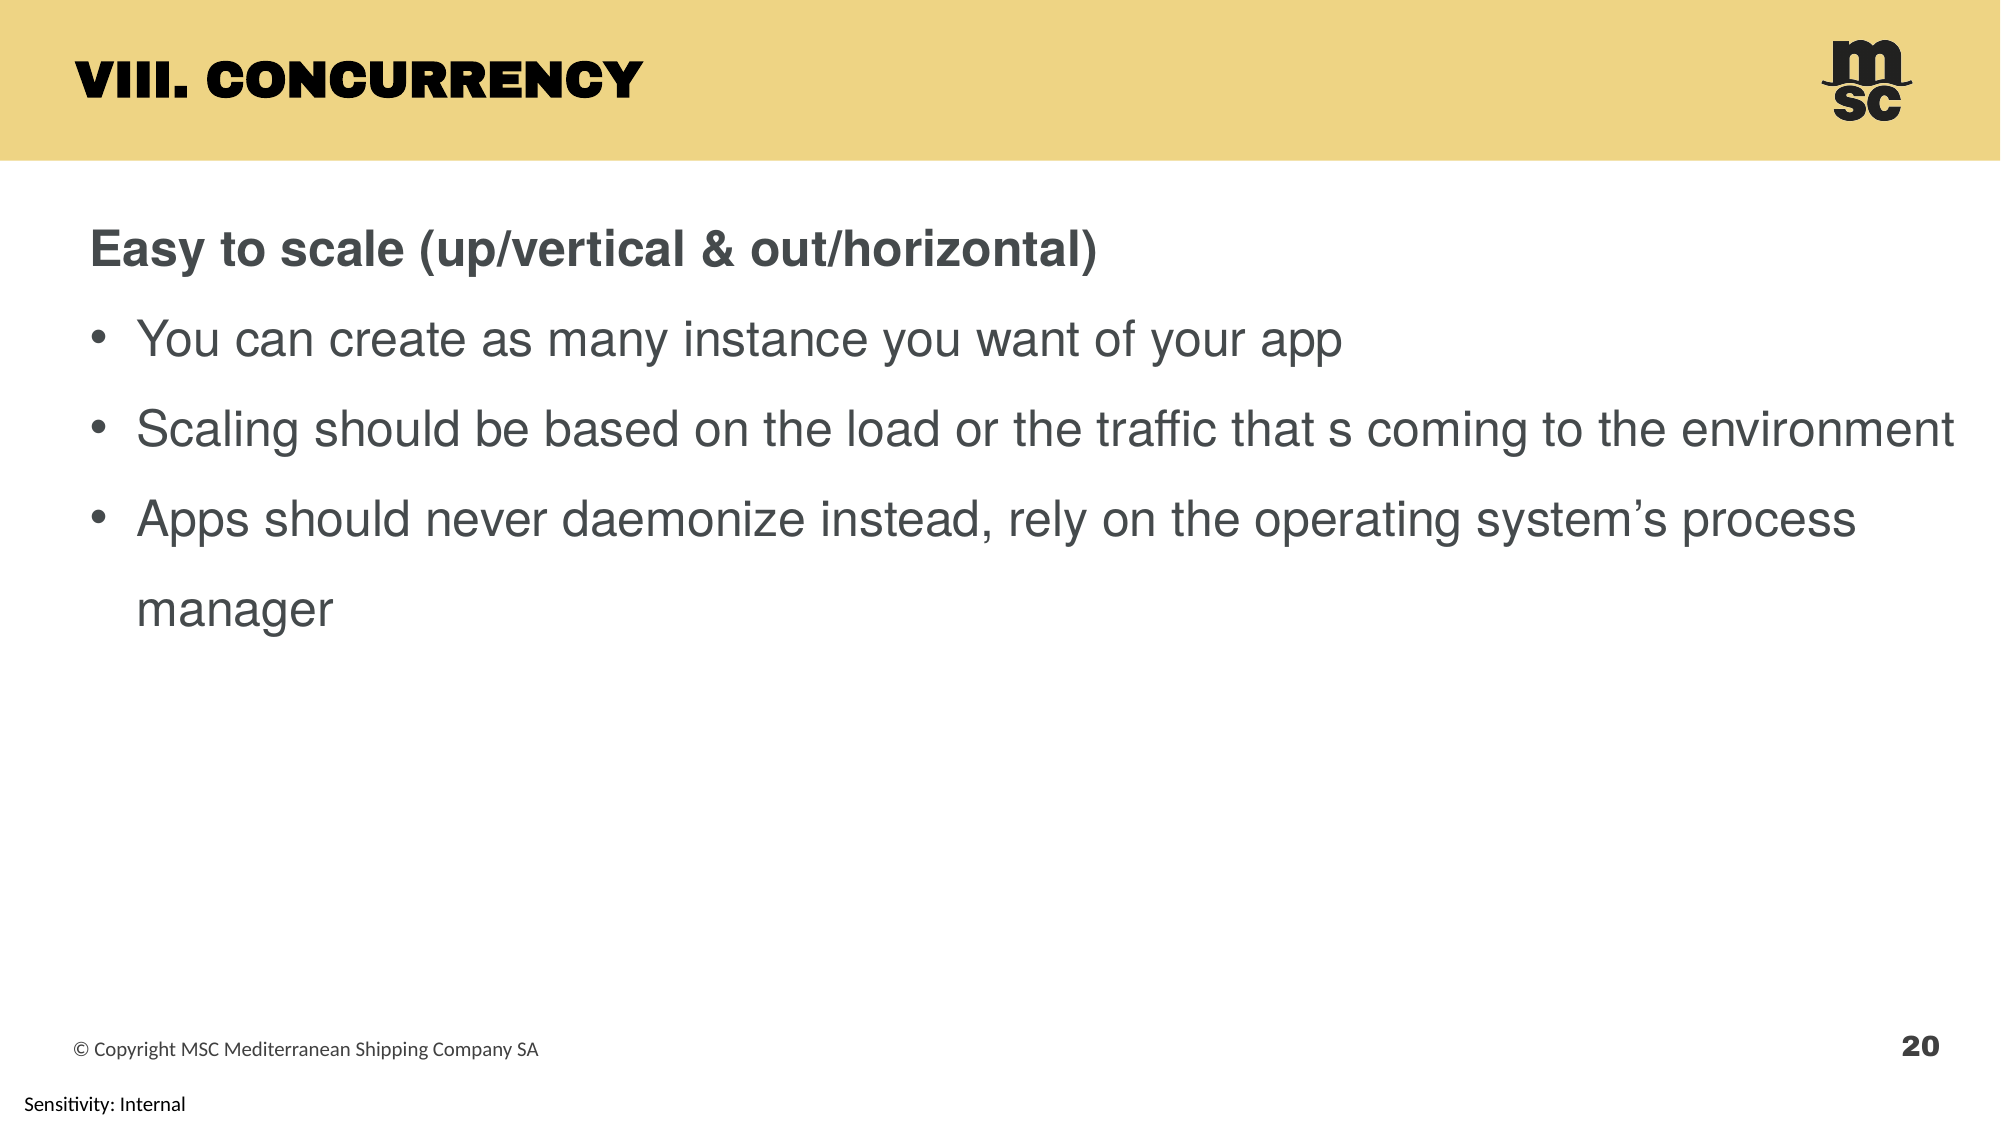

# VIII. Concurrency
Easy to scale (up/vertical & out/horizontal)
You can create as many instance you want of your app
Scaling should be based on the load or the traffic that s coming to the environment
Apps should never daemonize instead, rely on the operating system’s process manager

20
© Copyright MSC Mediterranean Shipping Company SA